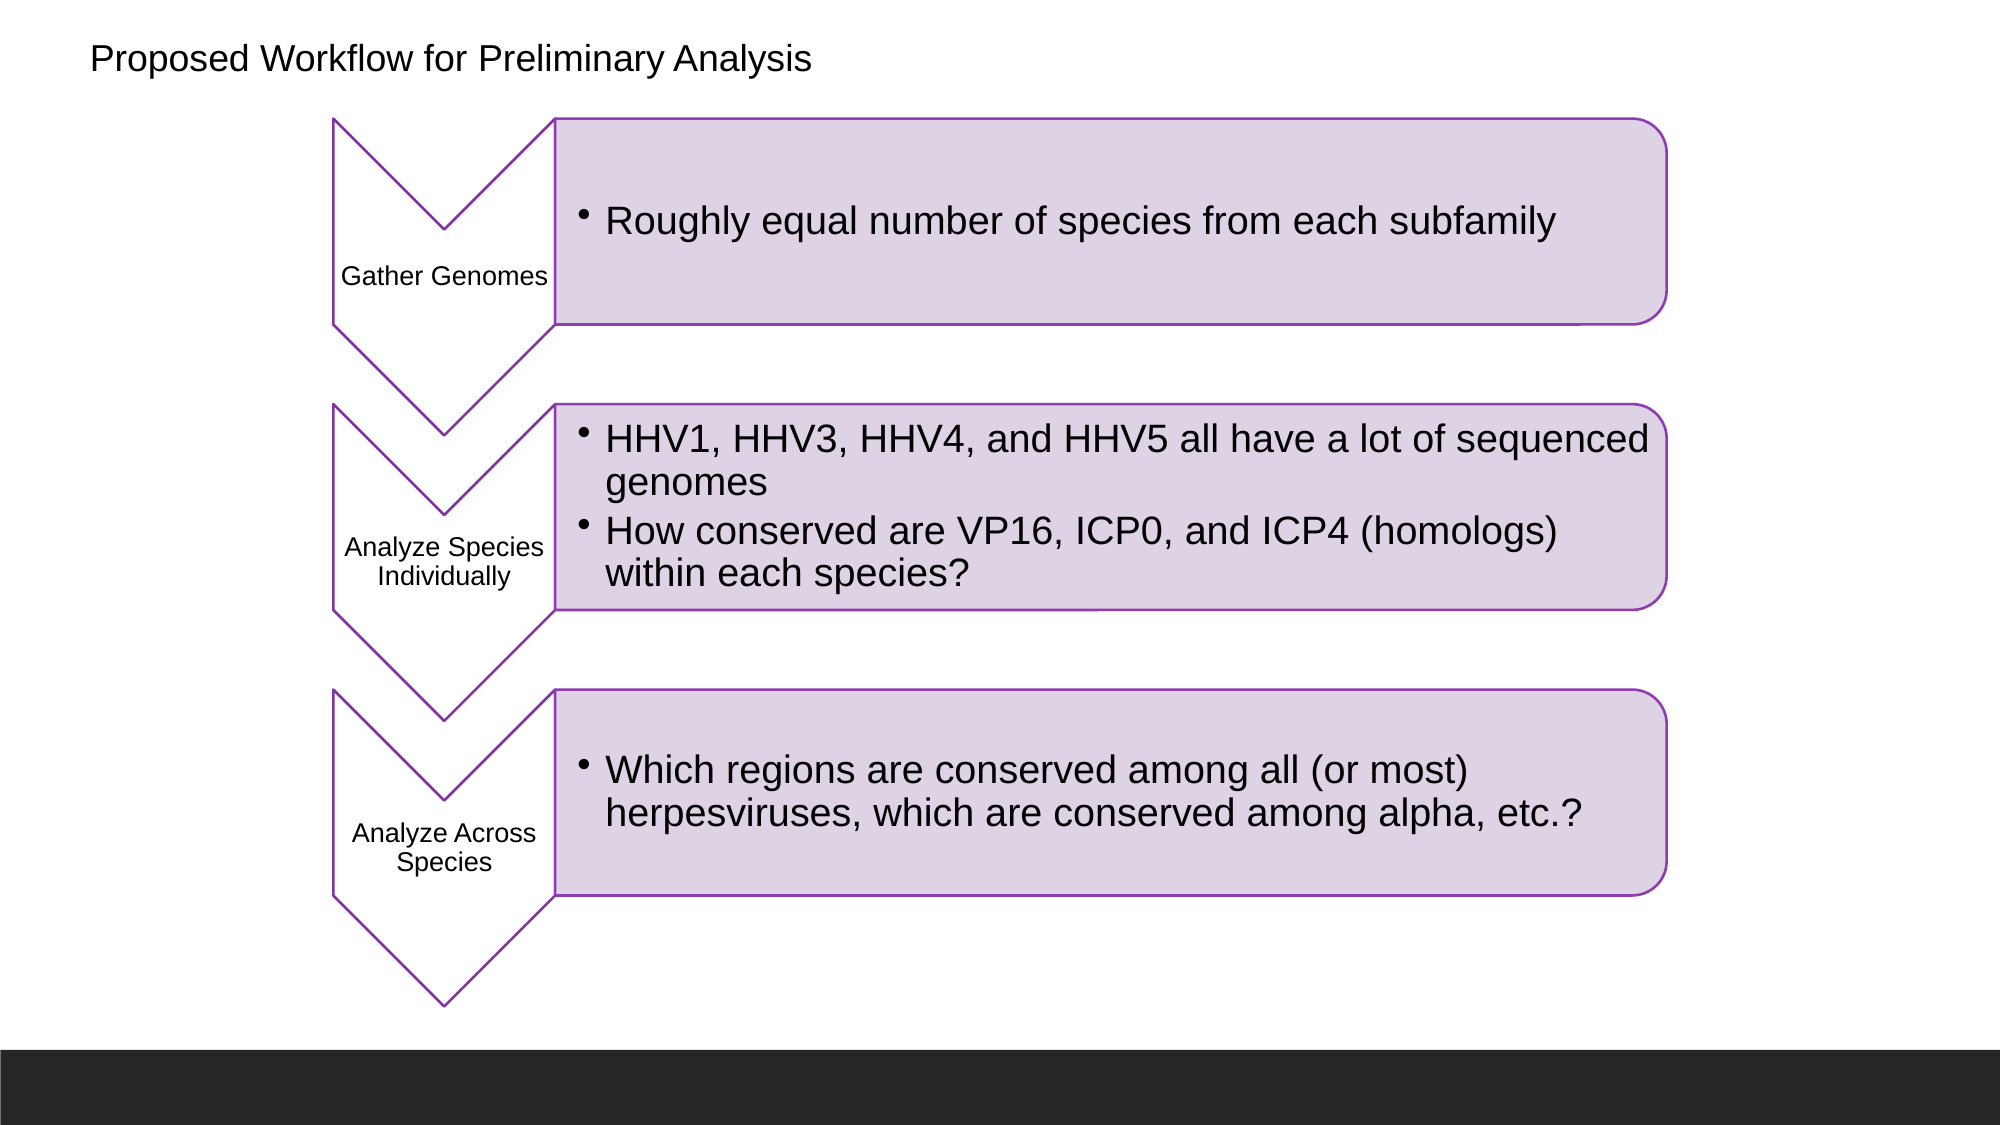

Proposed Workflow for Preliminary Analysis
Gather Genomes
Roughly equal number of species from each subfamily
Analyze Species Individually
HHV1, HHV3, HHV4, and HHV5 all have a lot of sequenced genomes
How conserved are VP16, ICP0, and ICP4 (homologs) within each species?
Analyze Across Species
Which regions are conserved among all (or most) herpesviruses, which are conserved among alpha, etc.?